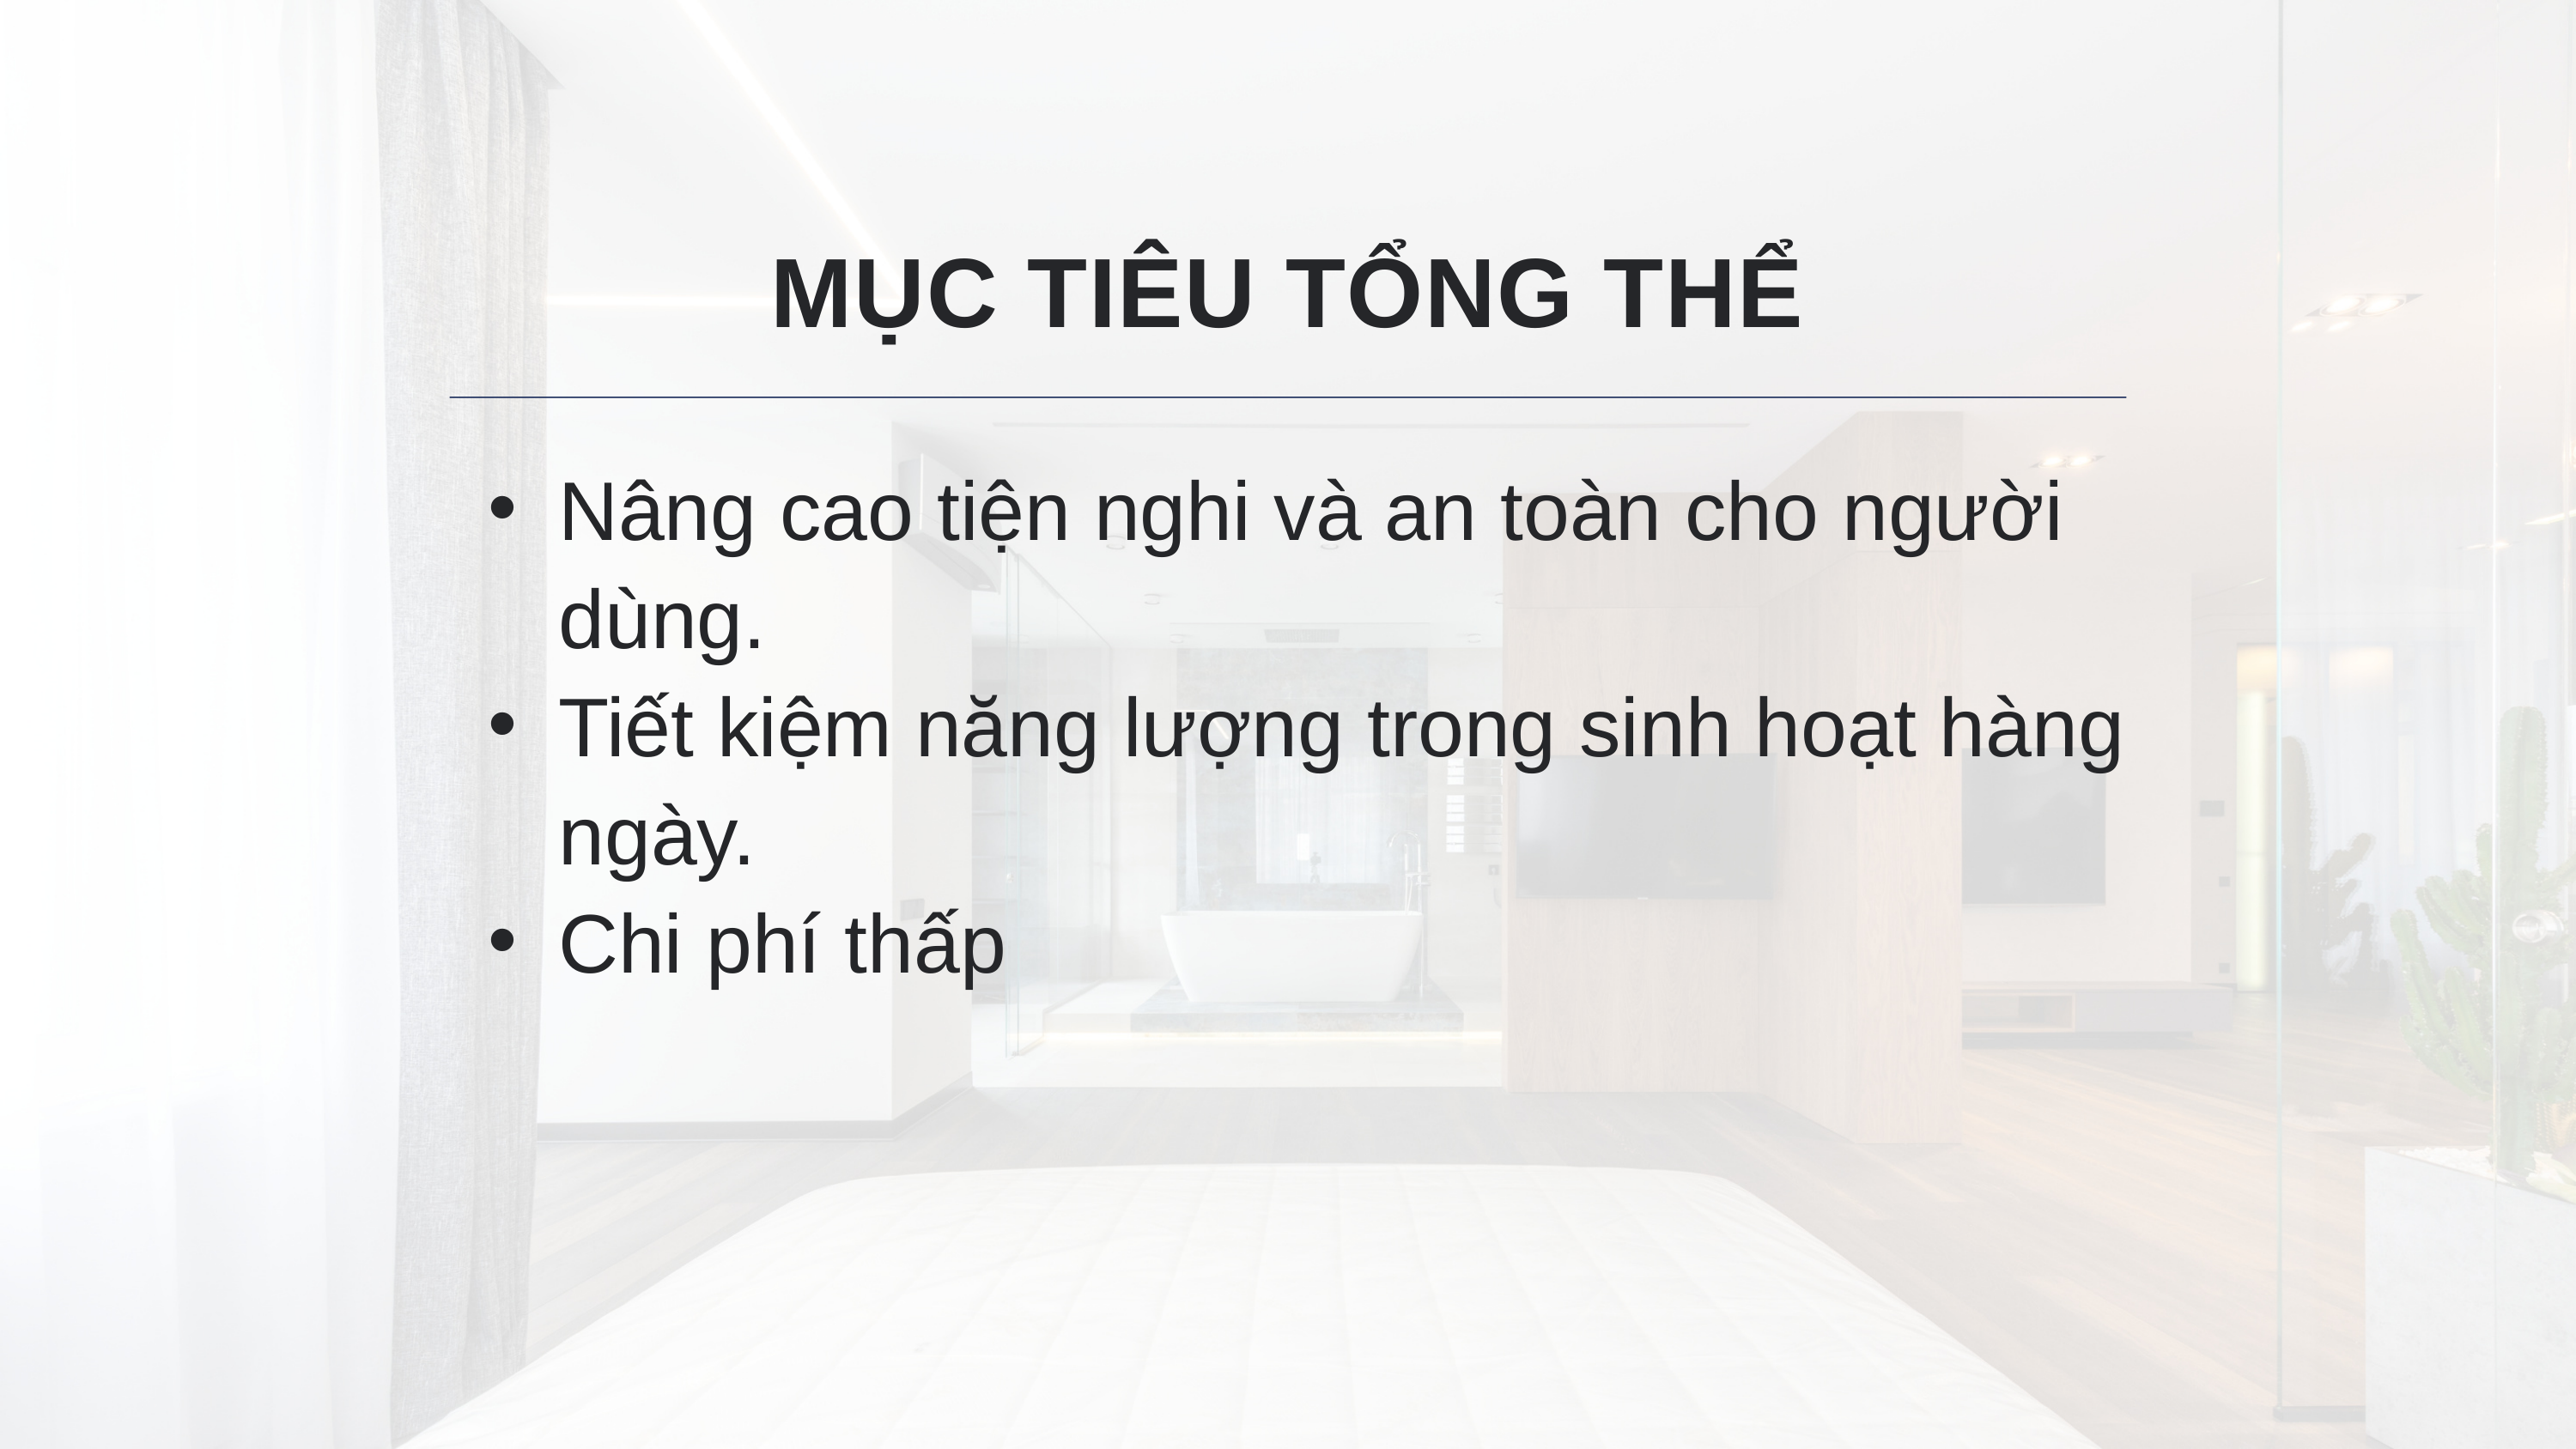

MỤC TIÊU TỔNG THỂ

Nâng cao tiện nghi và an toàn cho người dùng.
Tiết kiệm năng lượng trong sinh hoạt hàng ngày.
Chi phí thấp